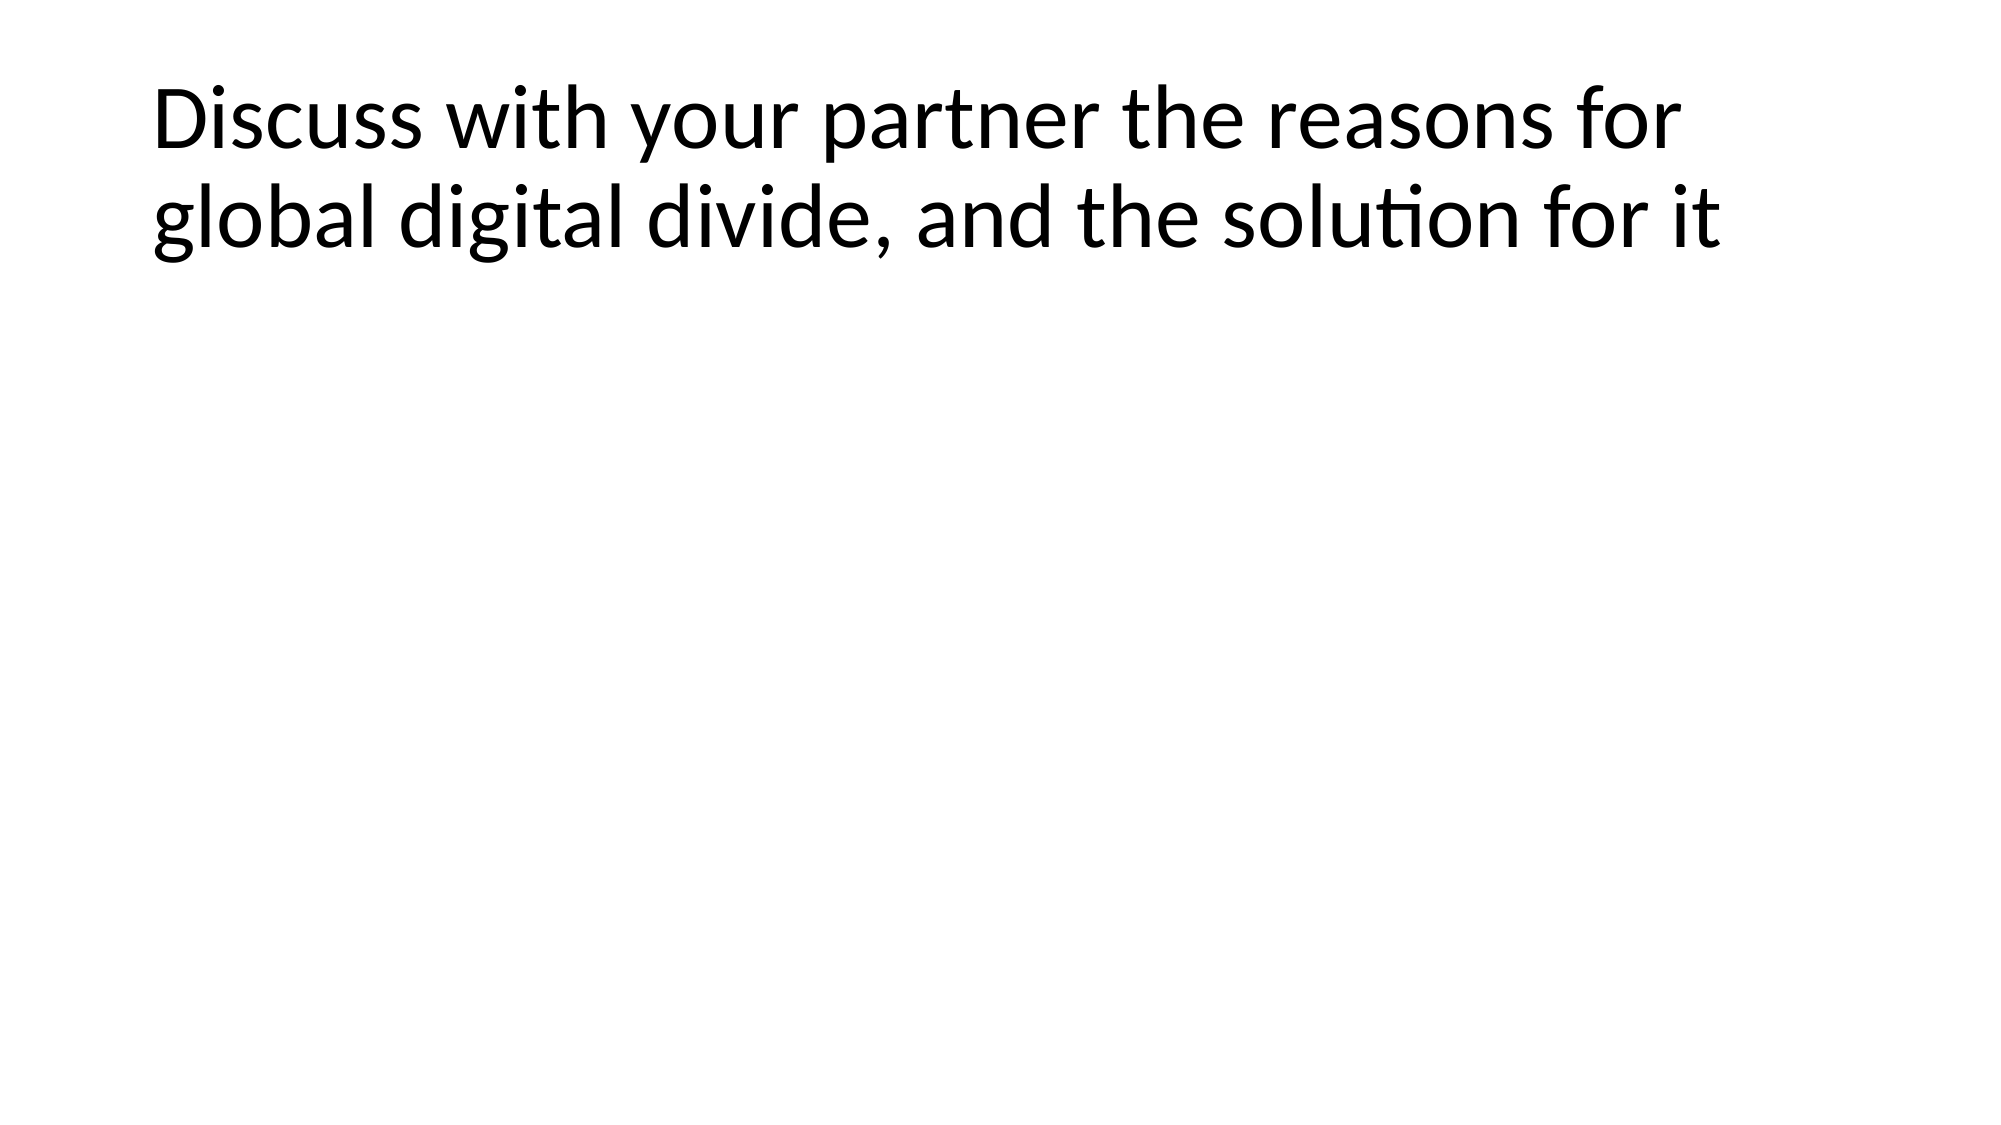

# Discuss with your partner the reasons for global digital divide, and the solution for it